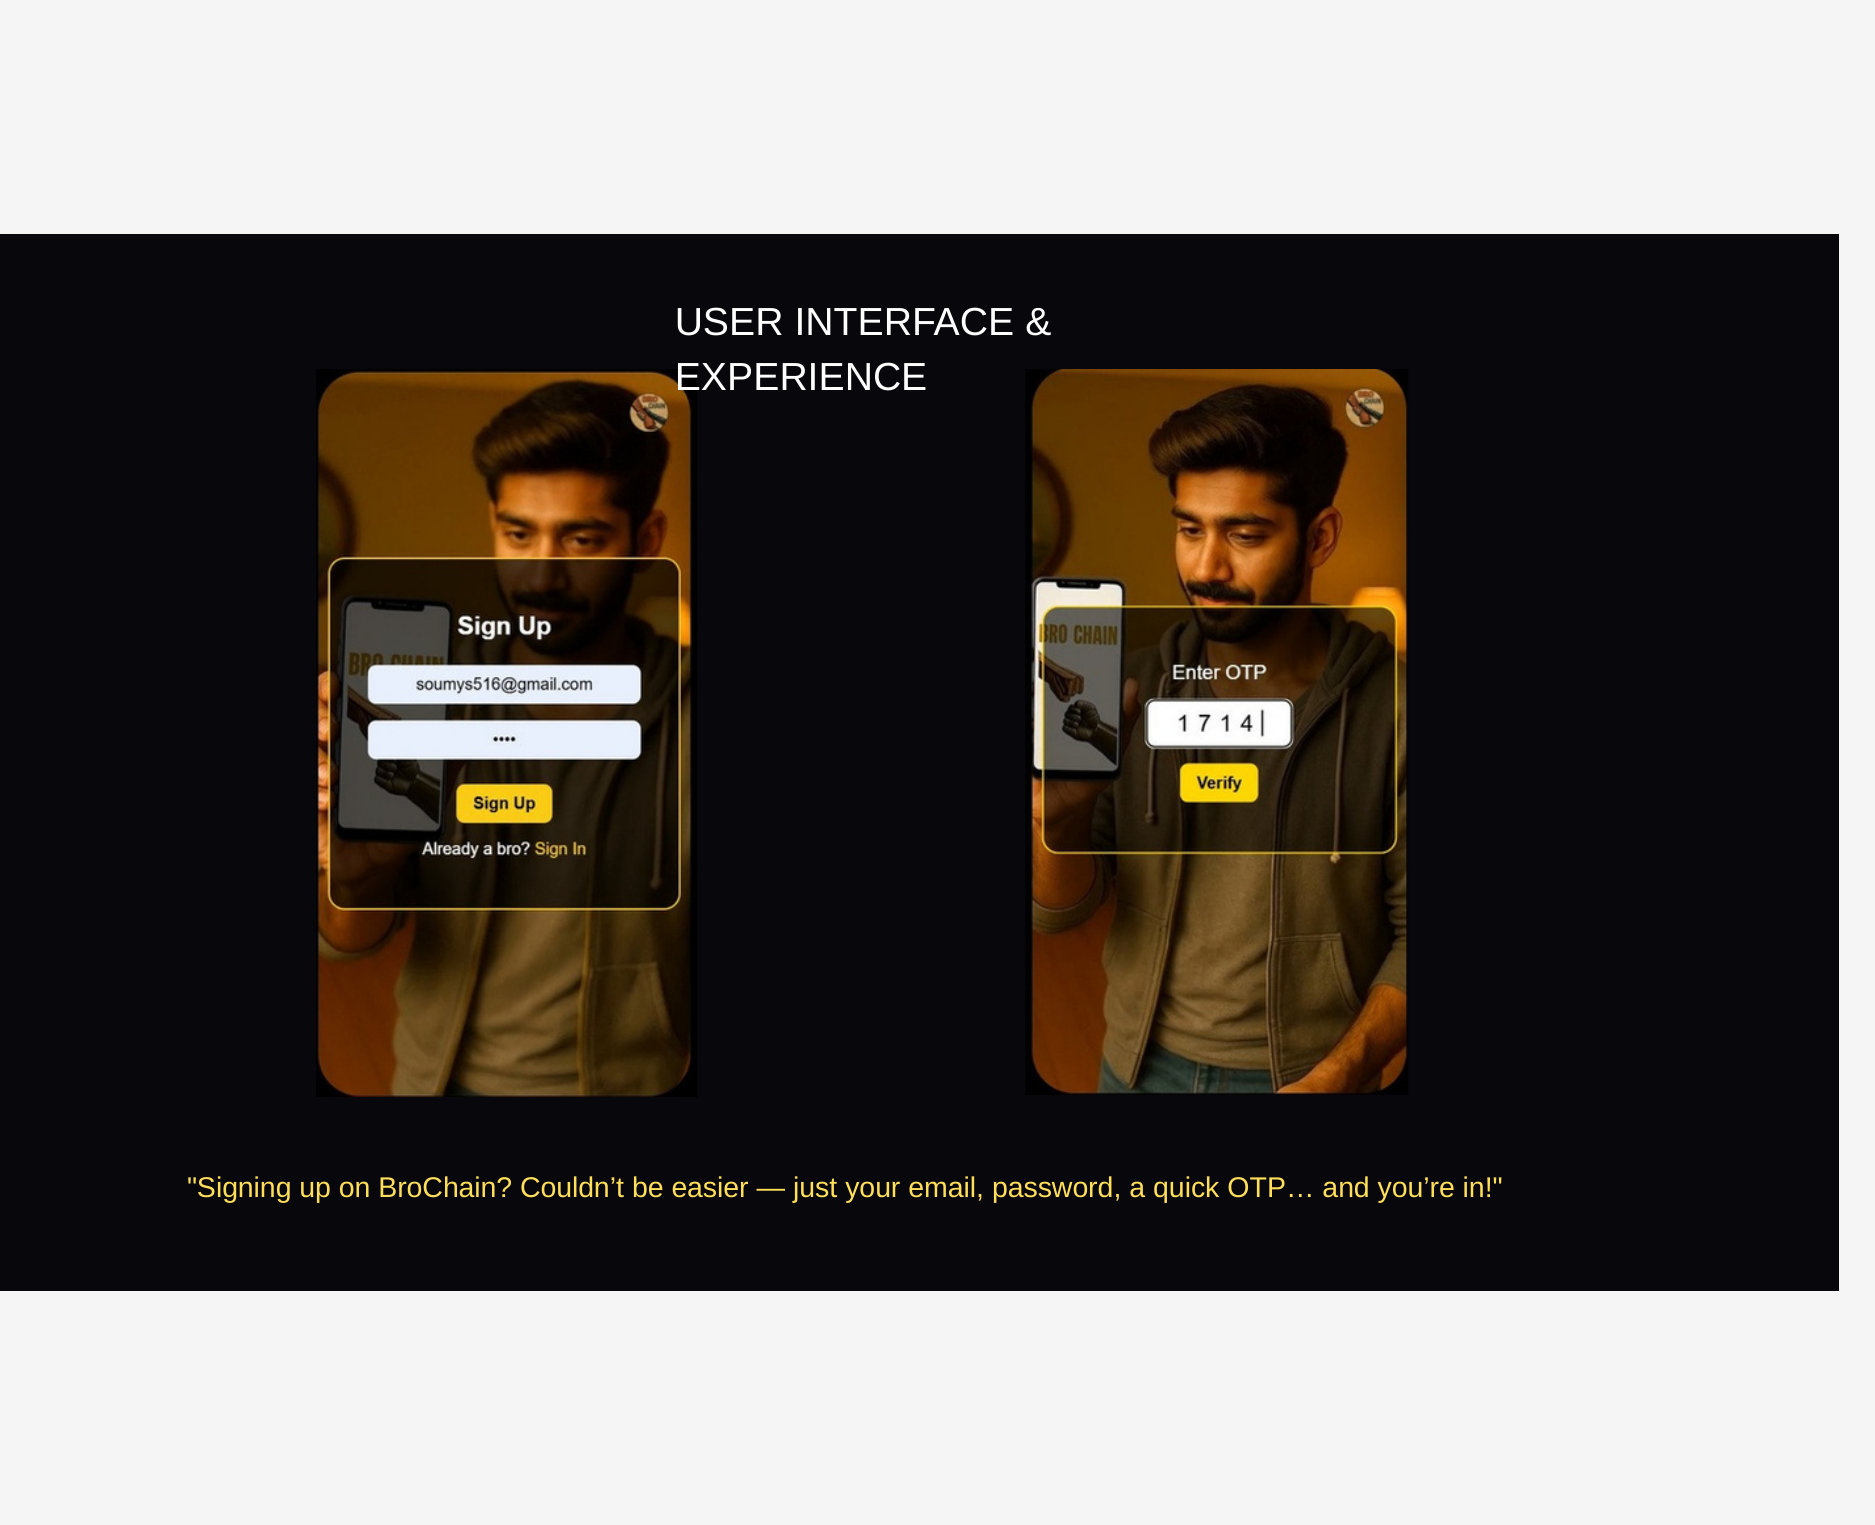

USER INTERFACE & EXPERIENCE

"Signing up on BroChain? Couldn’t be easier — just your email, password, a quick OTP… and you’re in!"